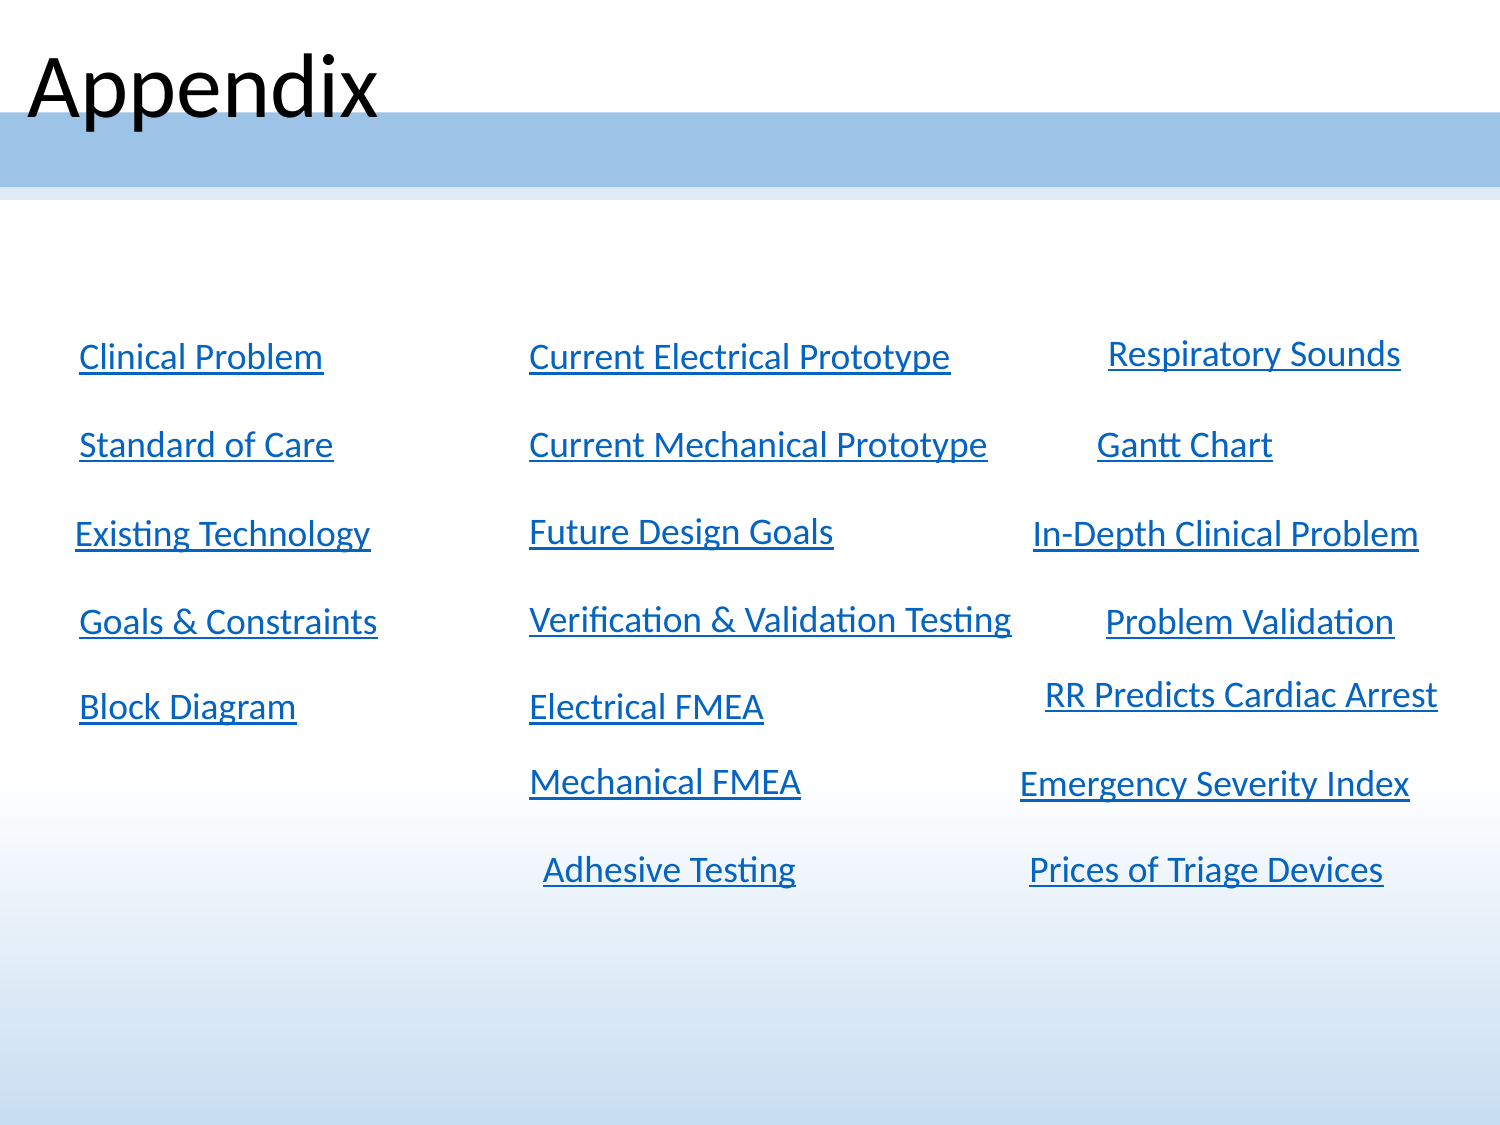

Appendix

Respiratory Sounds
Clinical Problem
Current Electrical Prototype
Standard of Care
Current Mechanical Prototype
Gantt Chart
Future Design Goals
Existing Technology
In-Depth Clinical Problem
Verification & Validation Testing
Goals & Constraints
Problem Validation
RR Predicts Cardiac Arrest
Block Diagram
Electrical FMEA
Mechanical FMEA
Emergency Severity Index
Adhesive Testing
Prices of Triage Devices